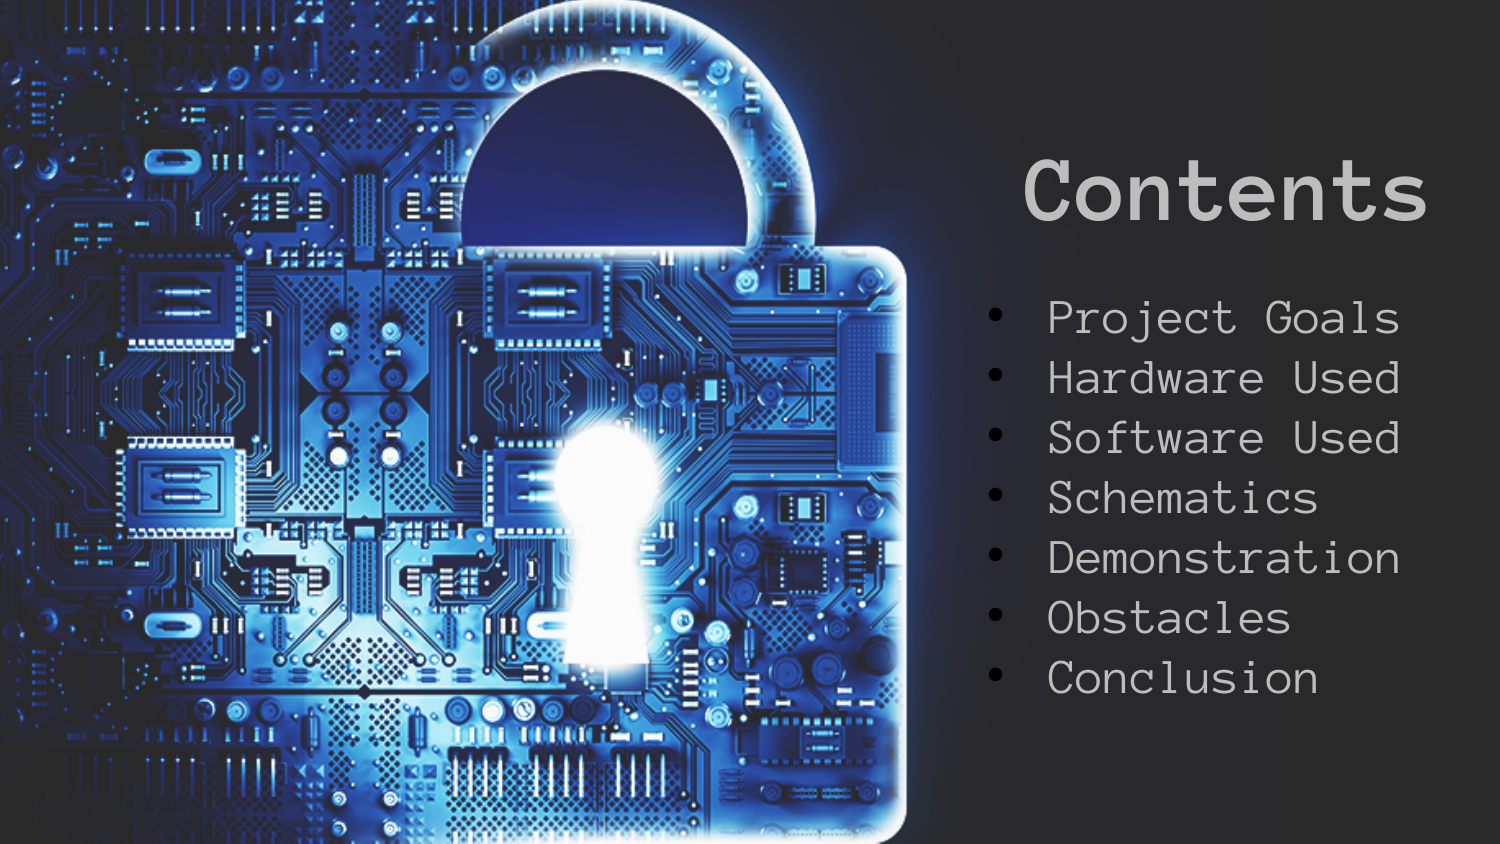

# Contents

Project Goals
Hardware Used
Software Used
Schematics
Demonstration
Obstacles
Conclusion